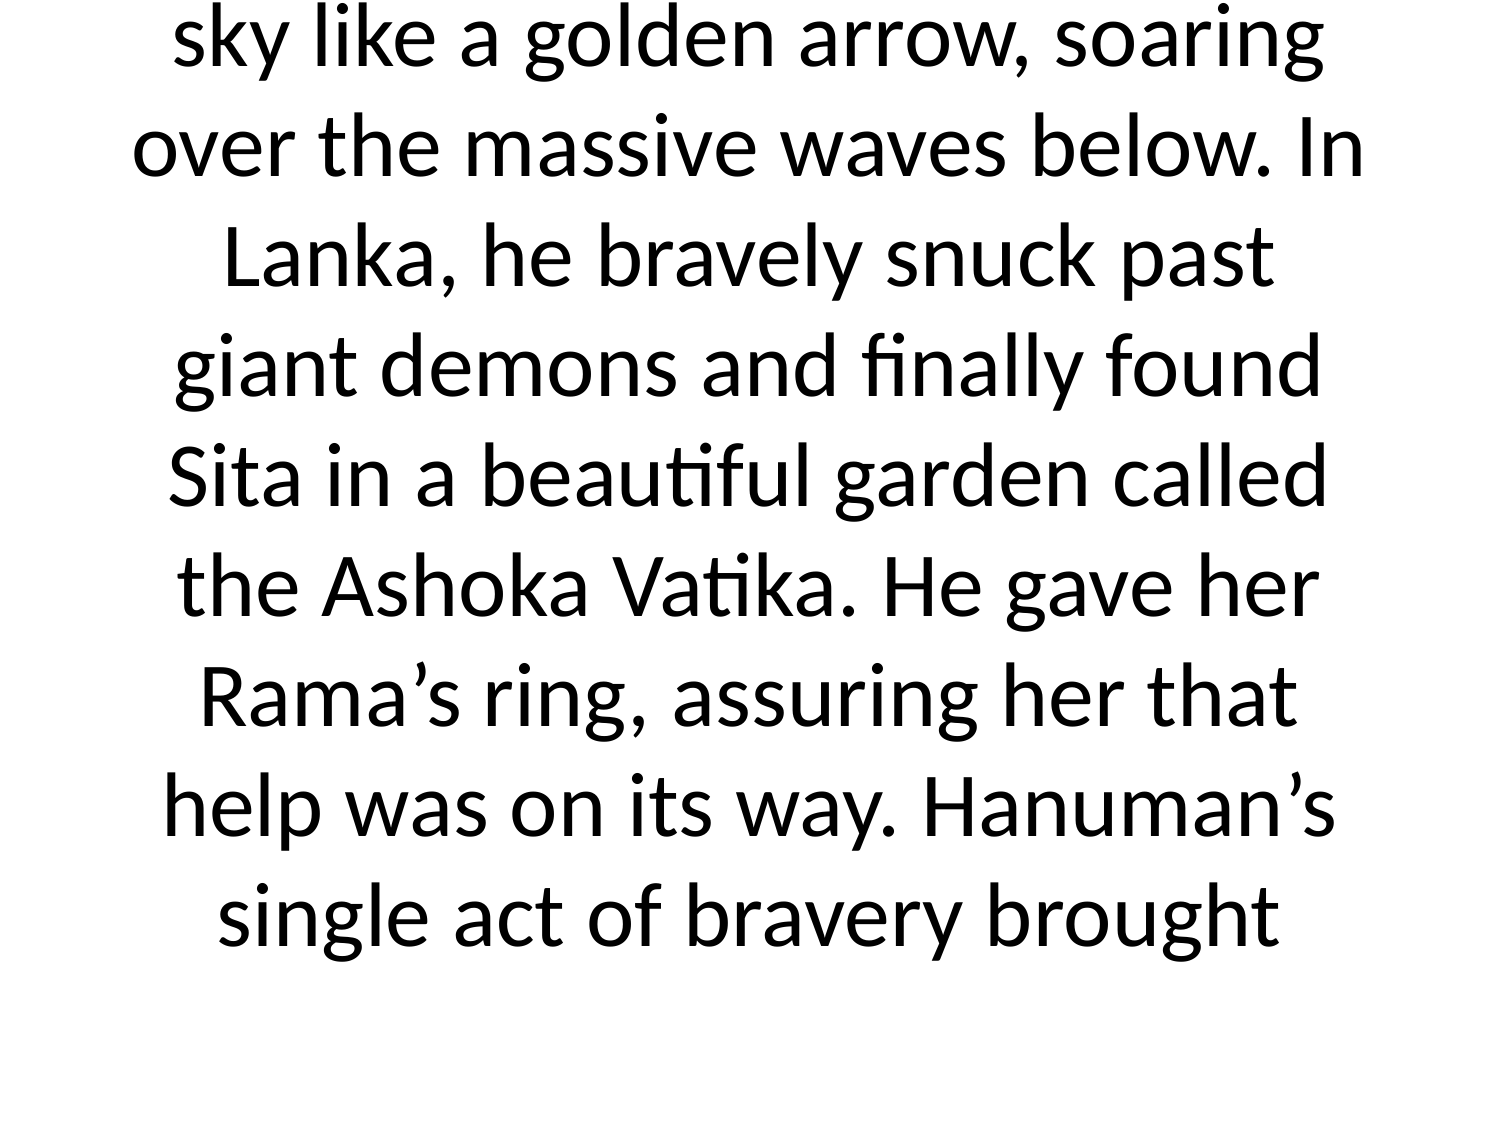

# sky like a golden arrow, soaring over the massive waves below. In Lanka, he bravely snuck past giant demons and finally found Sita in a beautiful garden called the Ashoka Vatika. He gave her Rama’s ring, assuring her that help was on its way. Hanuman’s single act of bravery brought